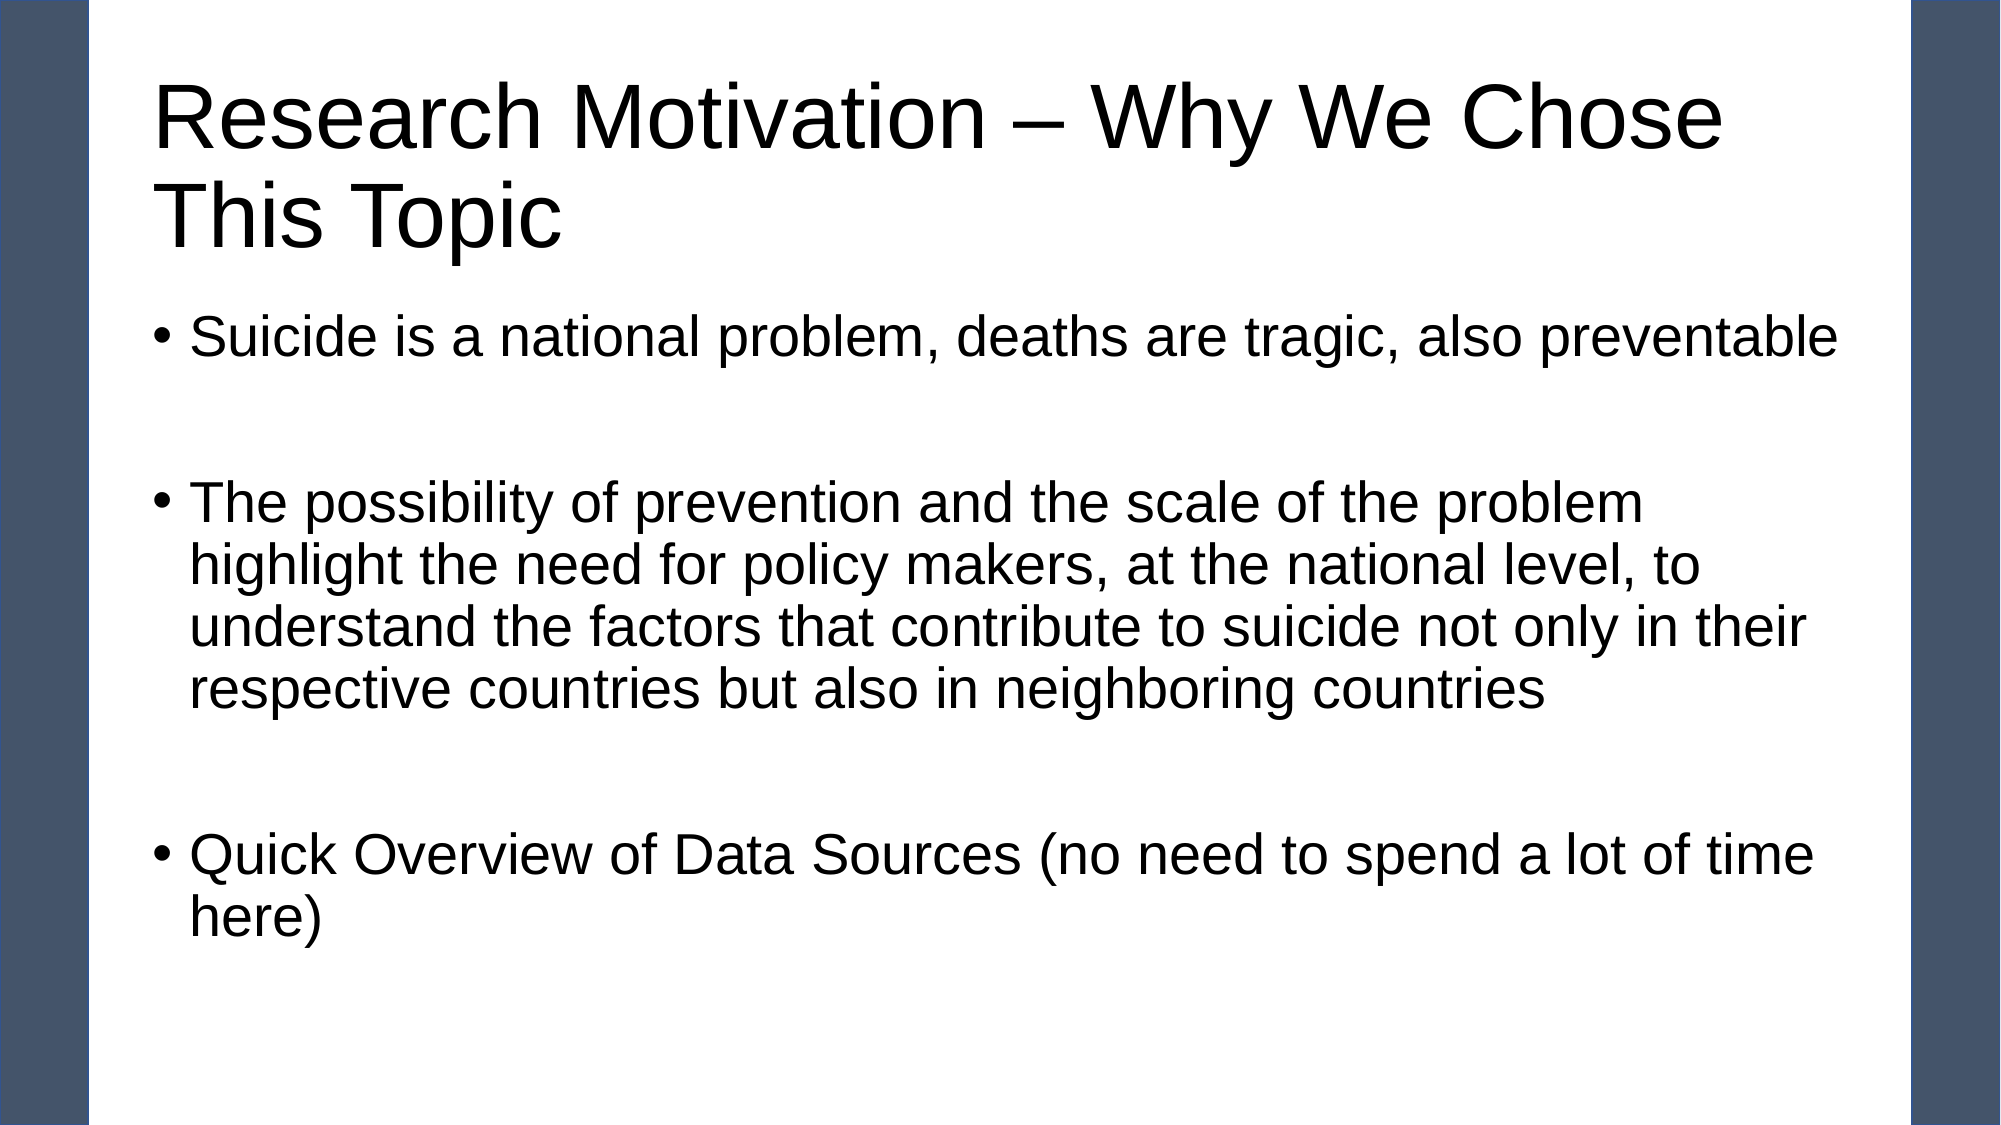

# Research Motivation – Why We Chose This Topic
Suicide is a national problem, deaths are tragic, also preventable

The possibility of prevention and the scale of the problem highlight the need for policy makers, at the national level, to understand the factors that contribute to suicide not only in their respective countries but also in neighboring countries

Quick Overview of Data Sources (no need to spend a lot of time here)